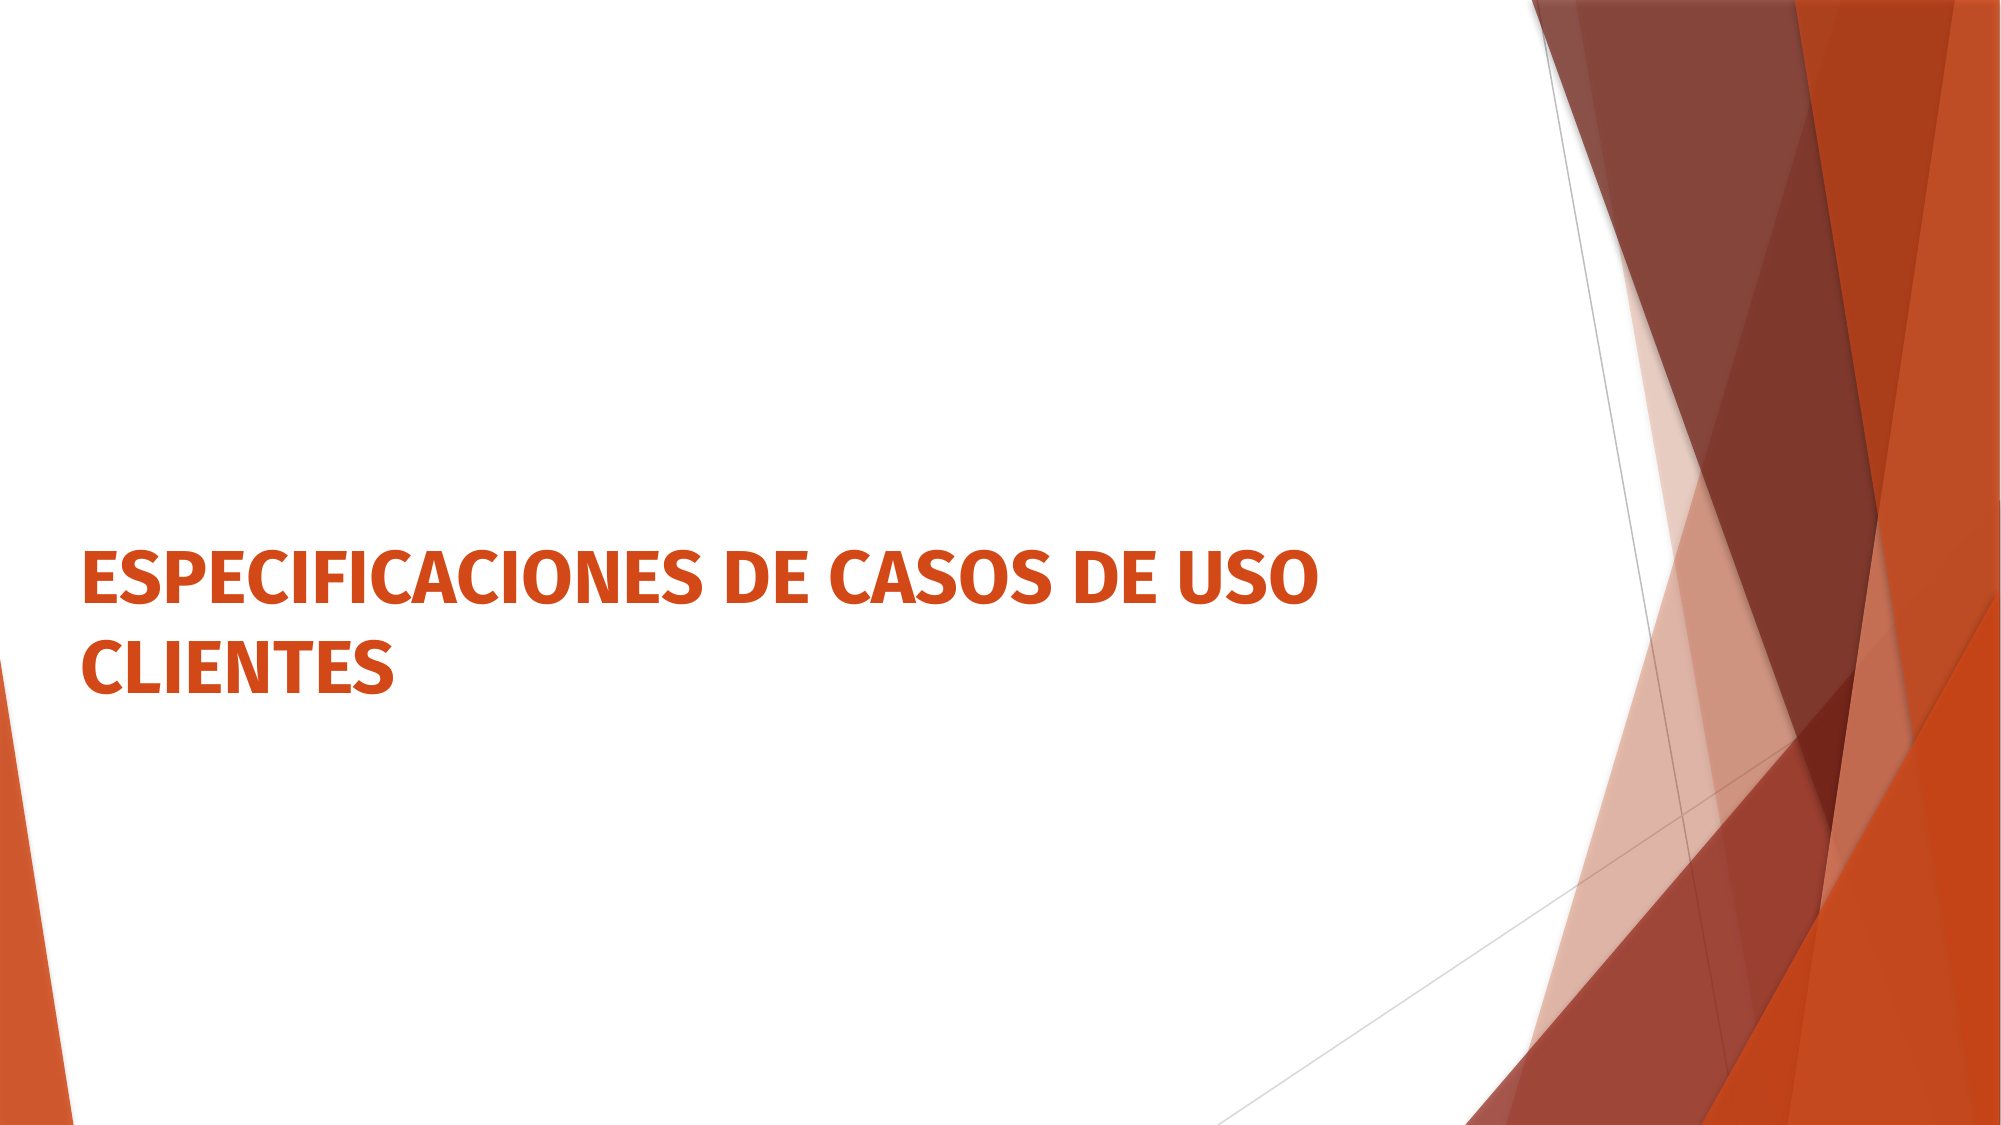

# ESPECIFICACIONES DE CASOS DE USO CLIENTES